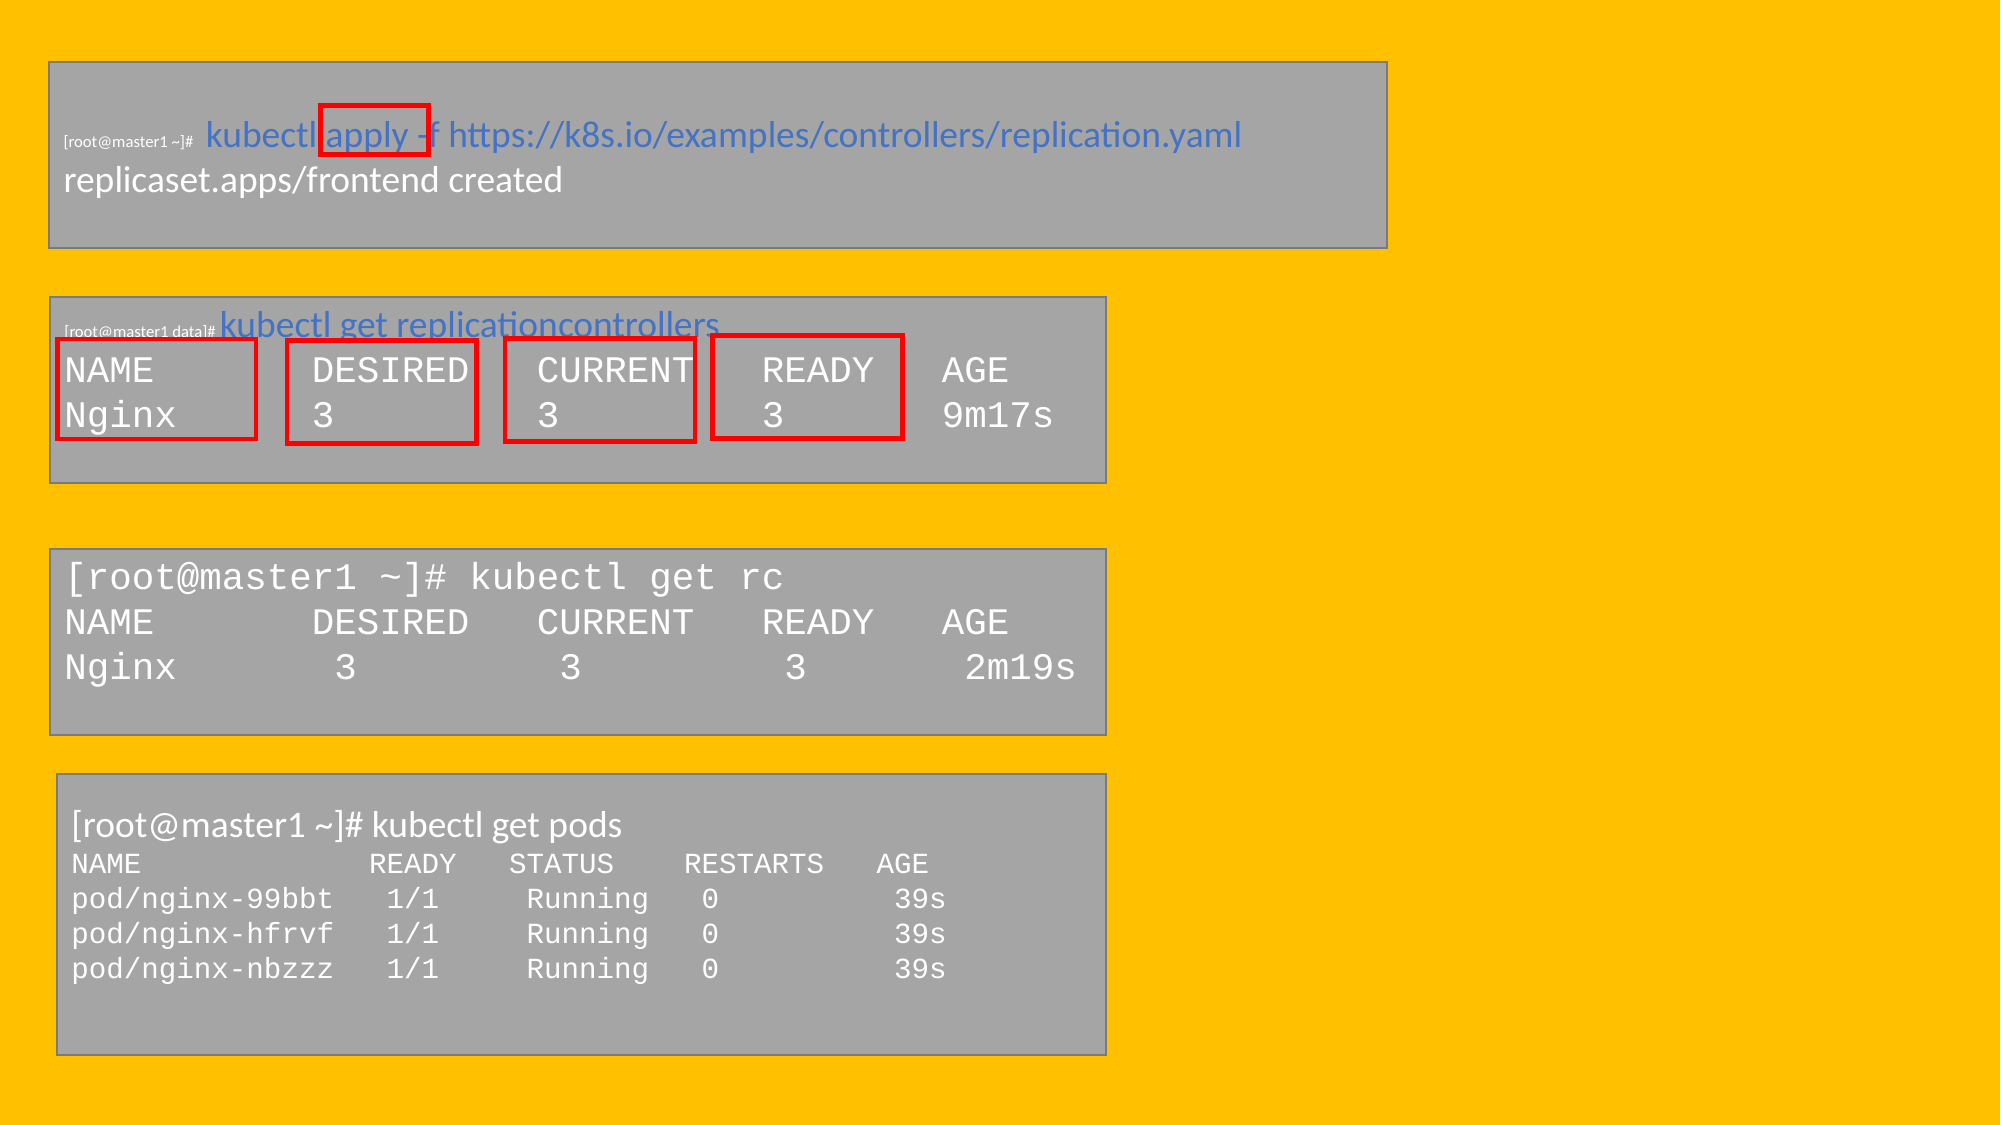

[root@master1 ~]#  kubectl apply -f https://k8s.io/examples/controllers/replication.yaml
replicaset.apps/frontend created

[root@master1 data]# kubectl get replicationcontrollers
NAME       DESIRED   CURRENT   READY   AGE
Nginx      3         3         3       9m17s

[root@master1 ~]# kubectl get rc
NAME       DESIRED   CURRENT   READY   AGE
Nginx       3         3         3       2m19s

[root@master1 ~]# kubectl get pods
NAME             READY   STATUS    RESTARTS   AGE
pod/nginx-99bbt   1/1     Running   0          39s
pod/nginx-hfrvf   1/1     Running   0          39s
pod/nginx-nbzzz   1/1     Running   0          39s